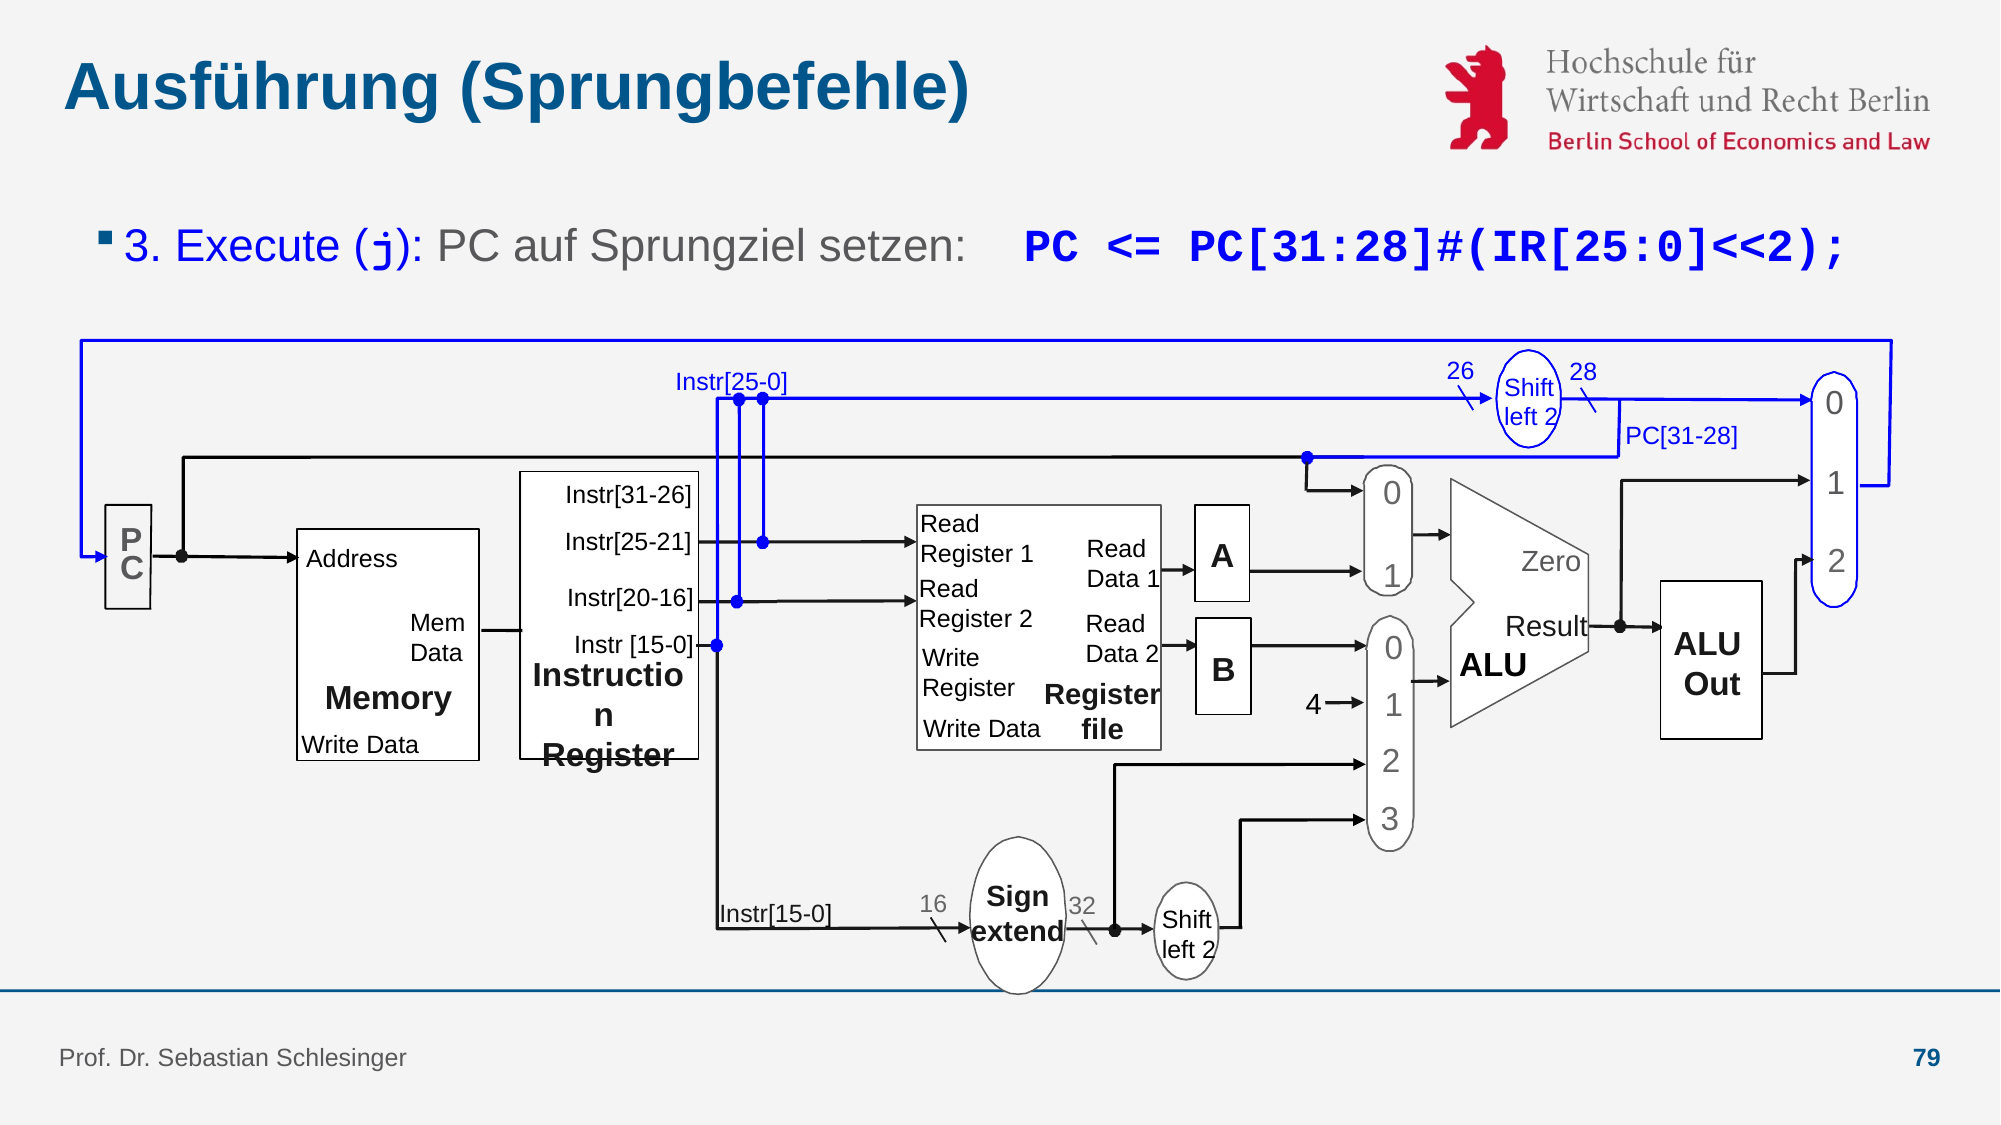

# Ausführung (Sprungbefehle)
3. Execute (j): PC auf Sprungziel setzen: 	PC <= PC[31:28]#(IR[25:0]<<2);

26
28
Instr[25-0]
Shift
left 2

0

PC[31-28]

1

Instr[31-26]

Instr [15-0]
Instruction
Register
Instr[20-16]
0

PC

A
Read
Register 1

Instr[25-21]

Address

Mem
Data
Memory
Read
Data 1

2

Zero

1

Read
Register 2

ALU
Out

Result
Read
Data 2

B

0

Write
Register
ALU

Register
file

1
4

Write Data

Write Data
2

3

Sign
extend

Shift
left 2
16
32
Instr[15-0]

Prof. Dr. Sebastian Schlesinger
79